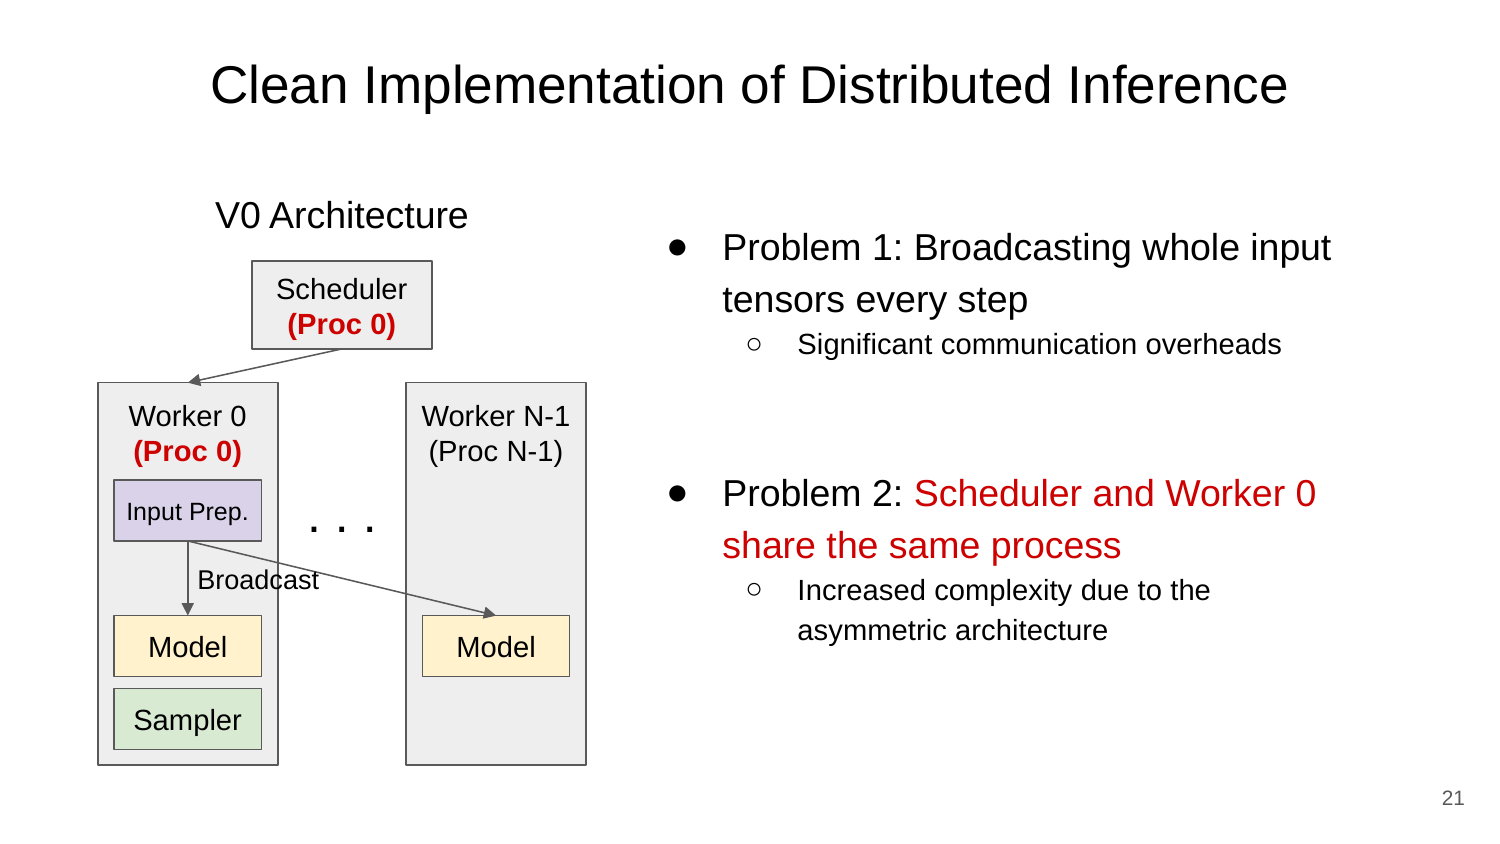

# Clean Implementation of Distributed Inference
V0 Architecture
Problem 1: Broadcasting whole input tensors every step
Significant communication overheads

Problem 2: Scheduler and Worker 0 share the same process
Increased complexity due to the asymmetric architecture
Scheduler
(Proc 0)
Worker 0
(Proc 0)
Worker N-1
(Proc N-1)
Input Prep.
. . .
Broadcast
Model
Model
Sampler
21